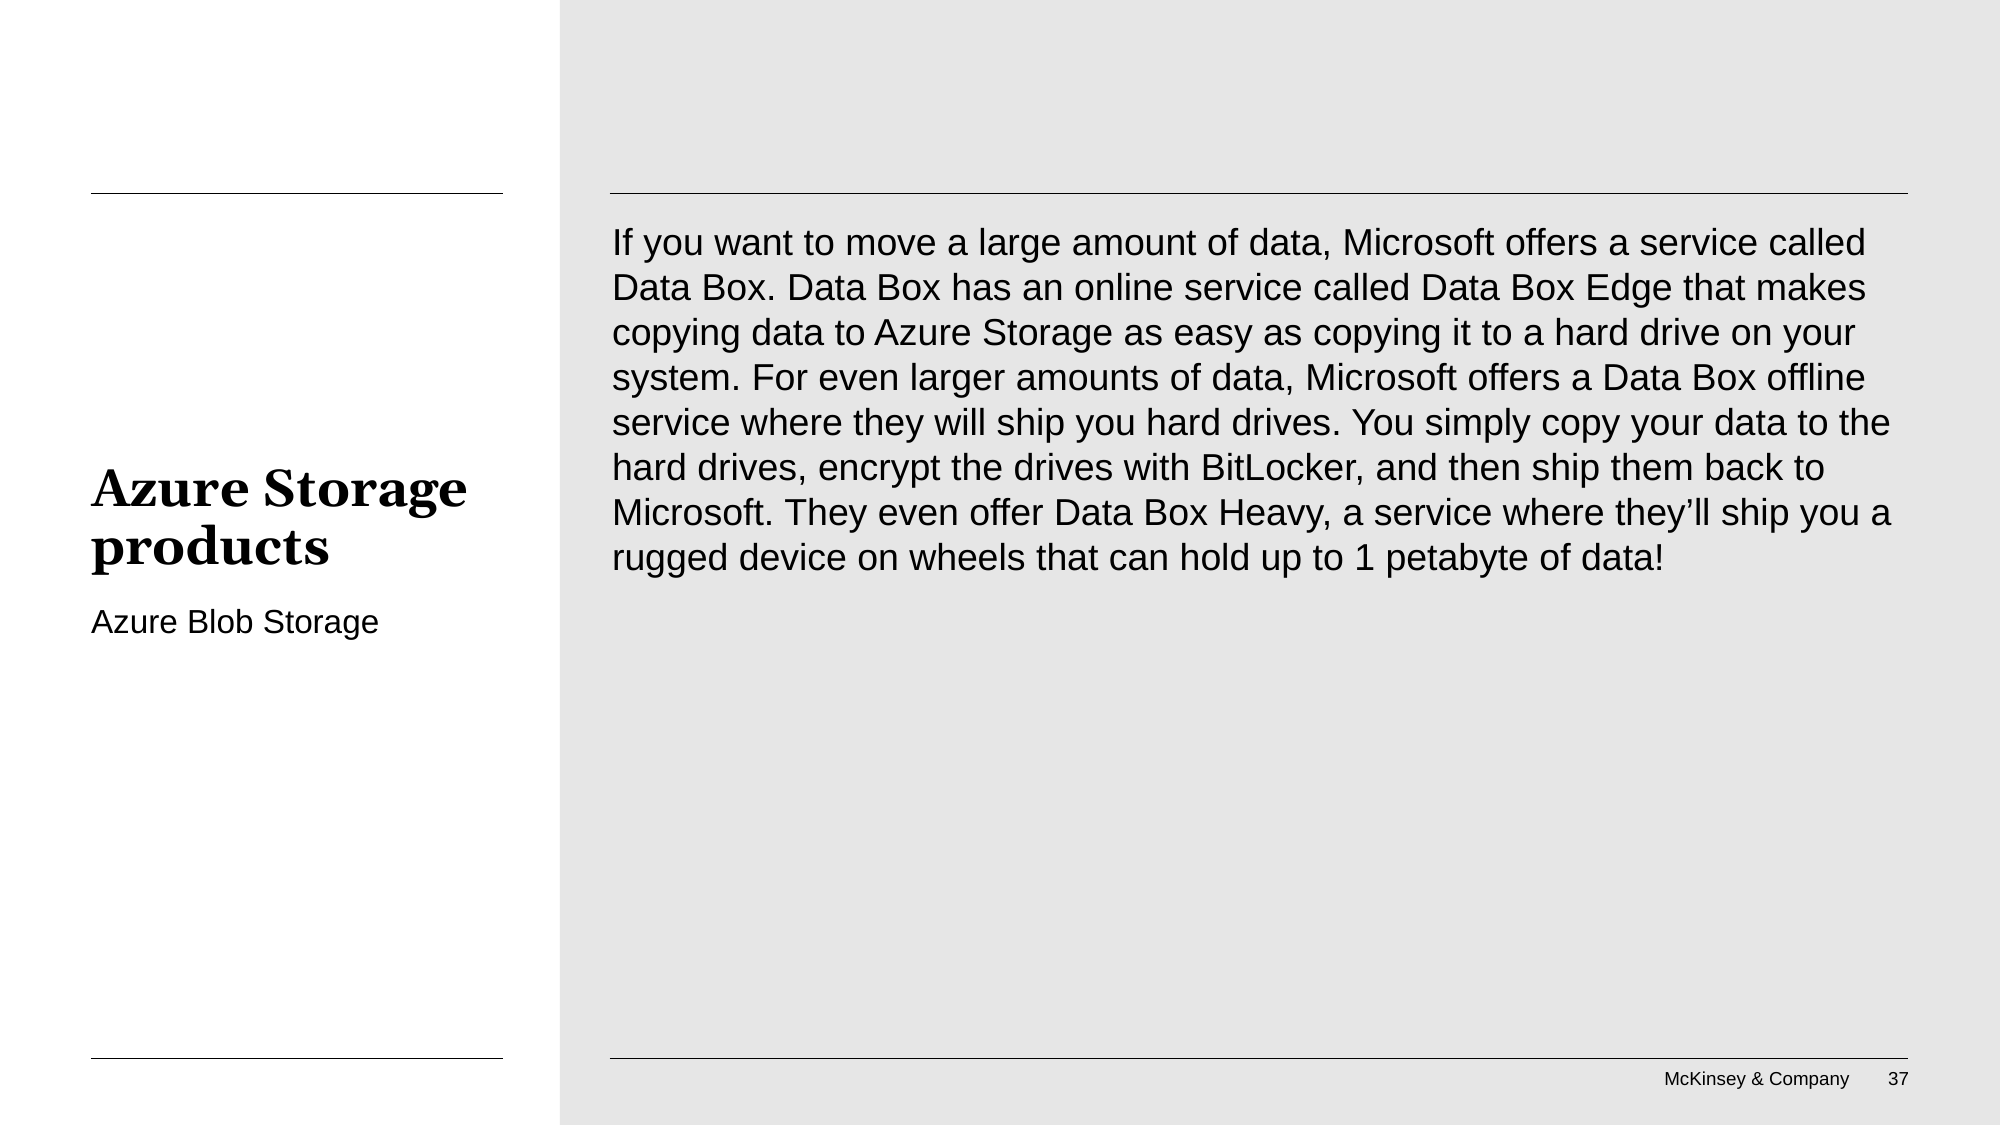

If you want to move a large amount of data, Microsoft offers a service called Data Box. Data Box has an online service called Data Box Edge that makes copying data to Azure Storage as easy as copying it to a hard drive on your system. For even larger amounts of data, Microsoft offers a Data Box offline service where they will ship you hard drives. You simply copy your data to the hard drives, encrypt the drives with BitLocker, and then ship them back to Microsoft. They even offer Data Box Heavy, a service where they’ll ship you a rugged device on wheels that can hold up to 1 petabyte of data!

# Azure Storage products
Azure Blob Storage